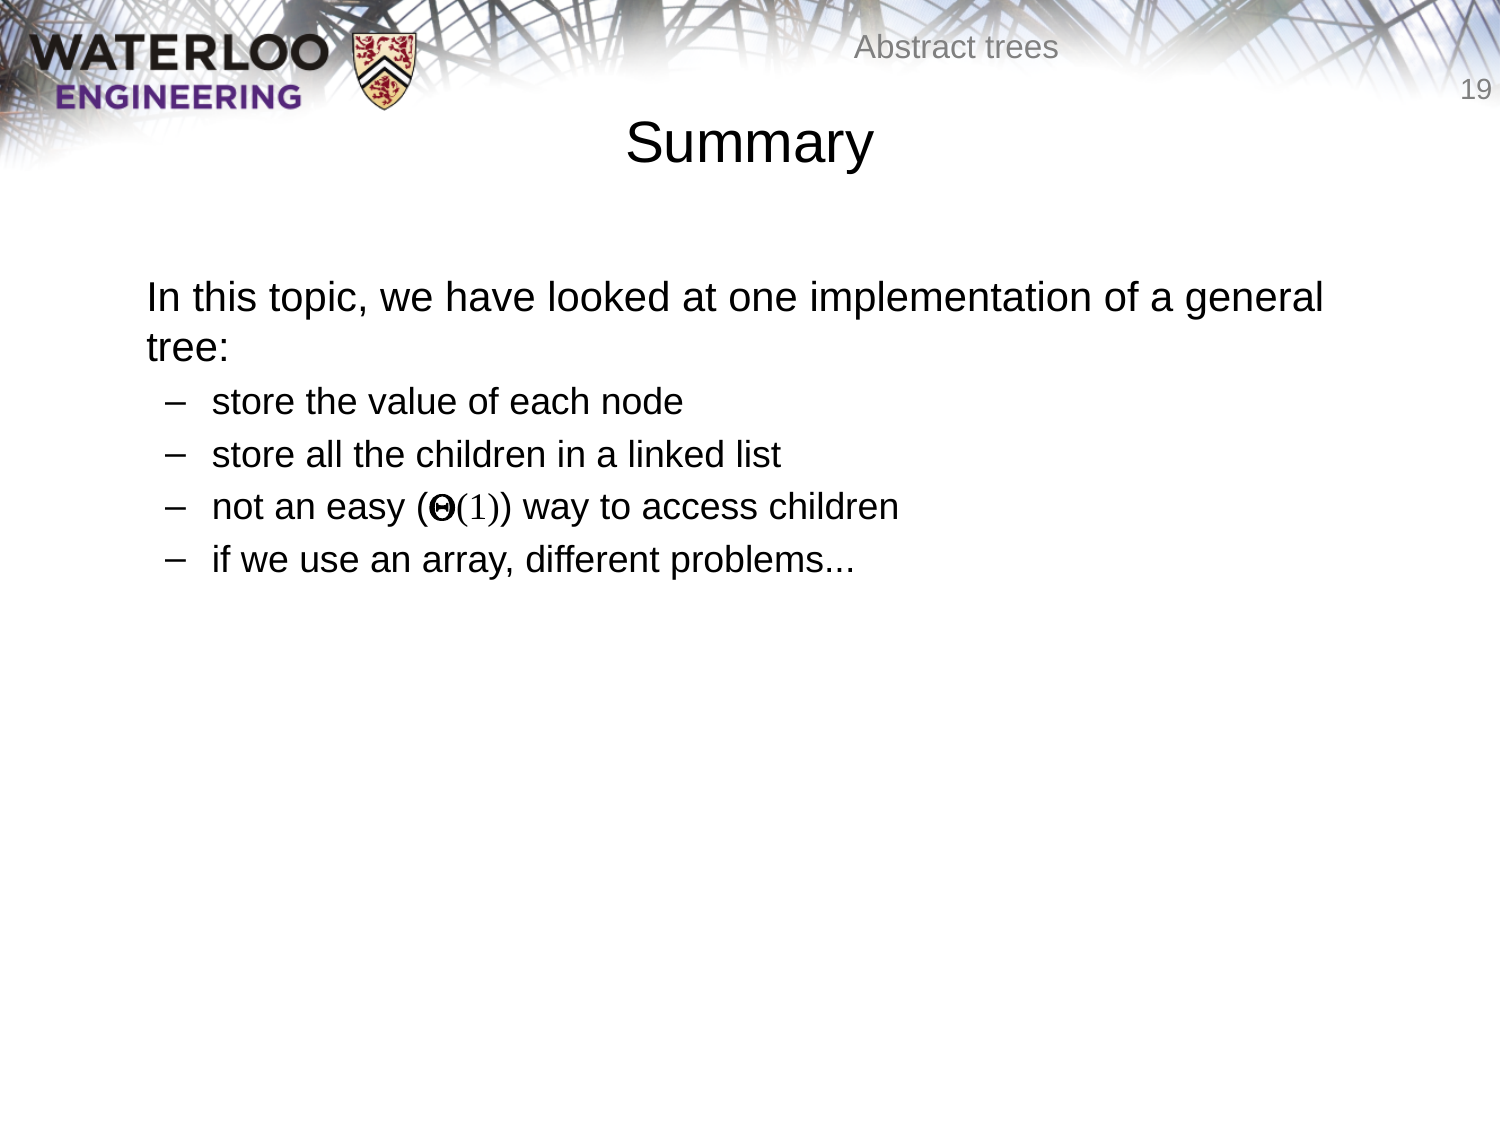

# Summary
	In this topic, we have looked at one implementation of a general tree:
store the value of each node
store all the children in a linked list
not an easy (Θ(1)) way to access children
if we use an array, different problems...